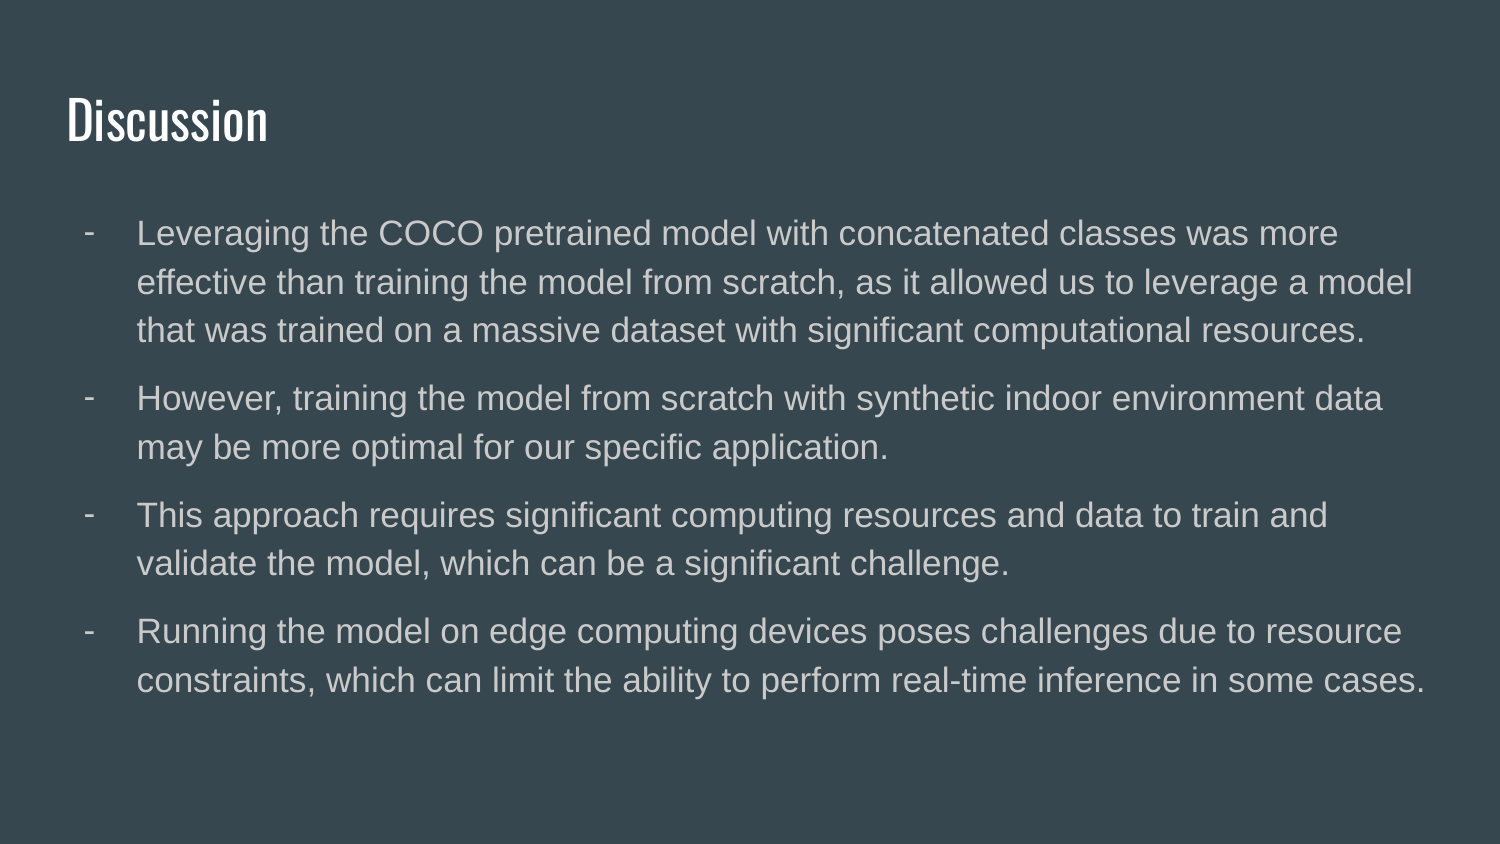

# Discussion
Leveraging the COCO pretrained model with concatenated classes was more effective than training the model from scratch, as it allowed us to leverage a model that was trained on a massive dataset with significant computational resources.
However, training the model from scratch with synthetic indoor environment data may be more optimal for our specific application.
This approach requires significant computing resources and data to train and validate the model, which can be a significant challenge.
Running the model on edge computing devices poses challenges due to resource constraints, which can limit the ability to perform real-time inference in some cases.